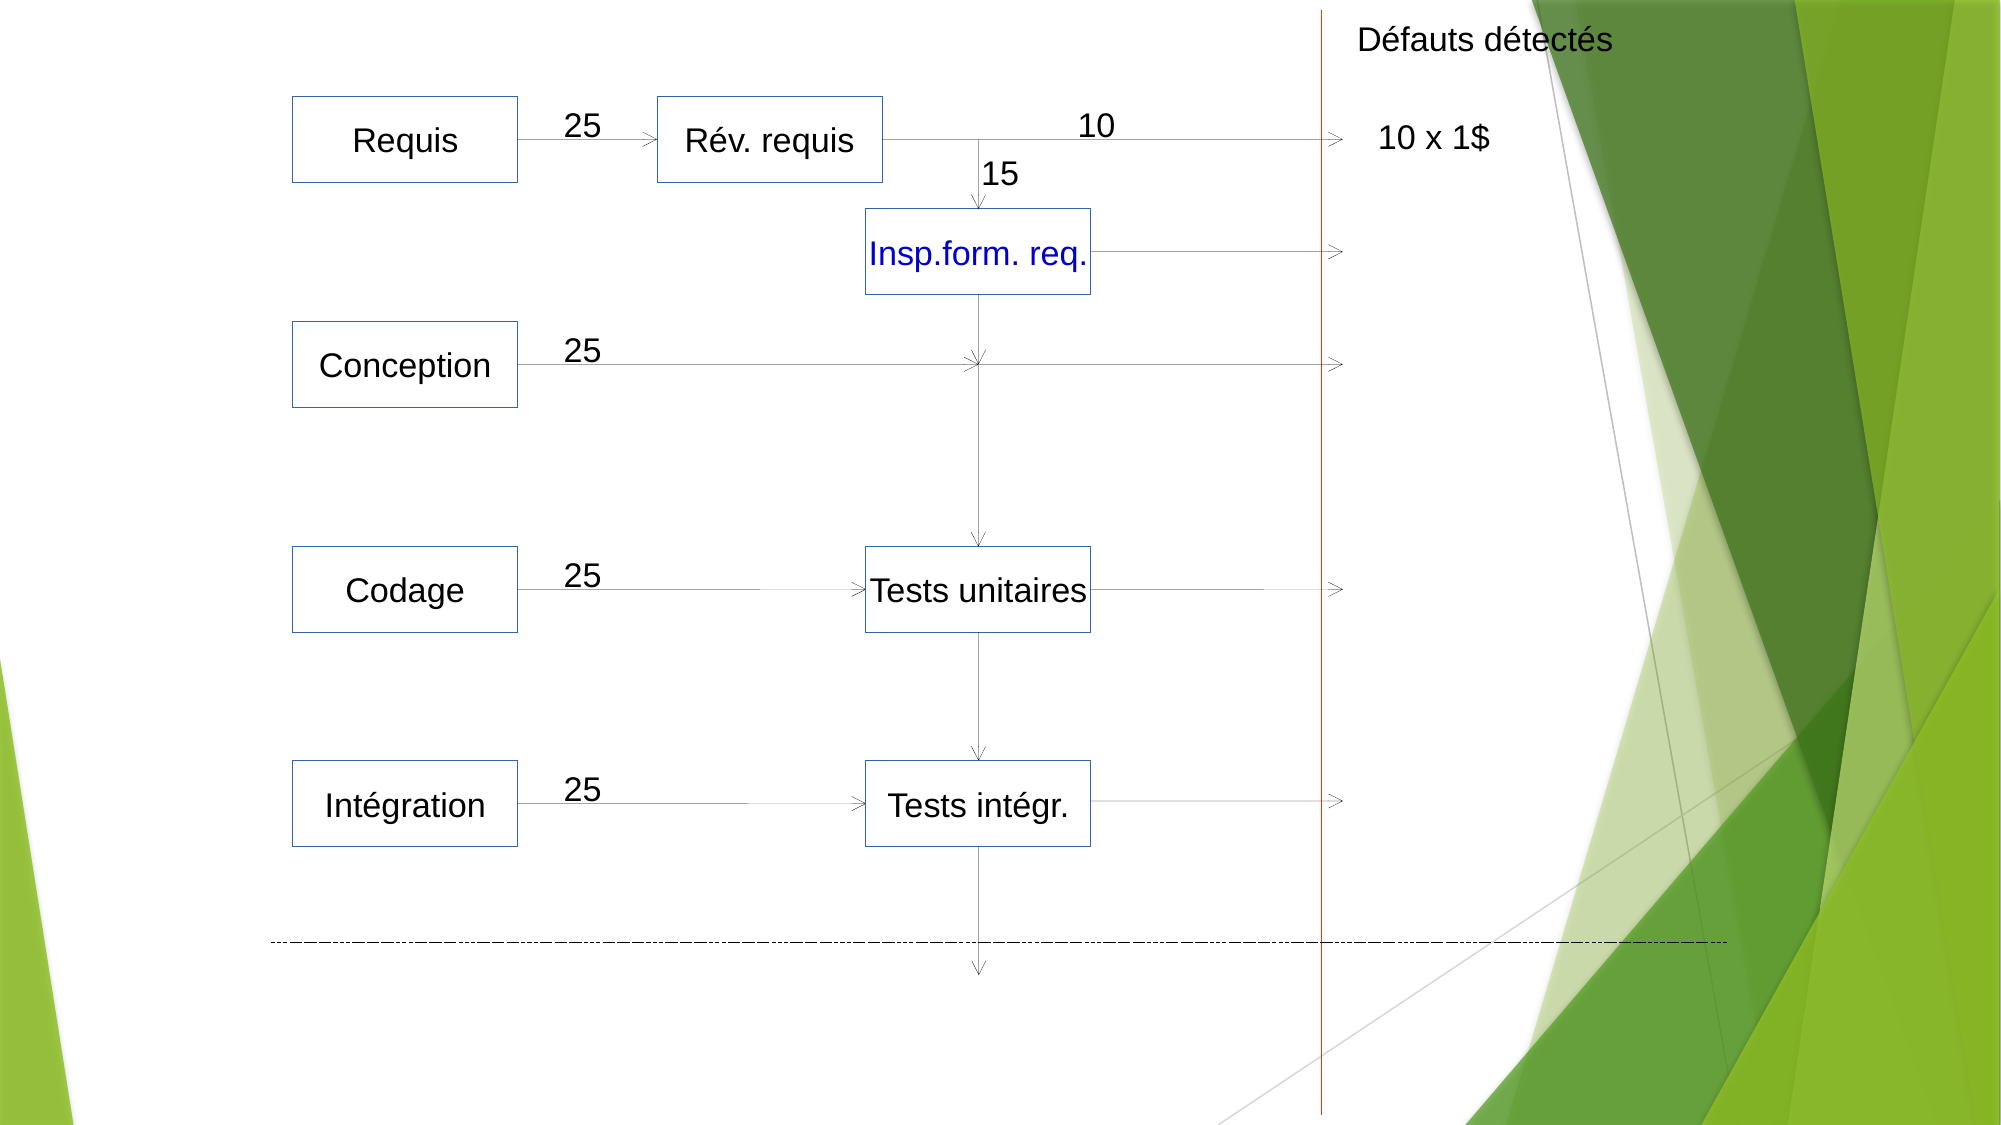

Défauts détectés
Requis
25
Rév. requis
10
10 x 1$

15
Insp.form. req.

Conception
25

Codage
25
Tests unitaires

Intégration
25
Tests intégr.